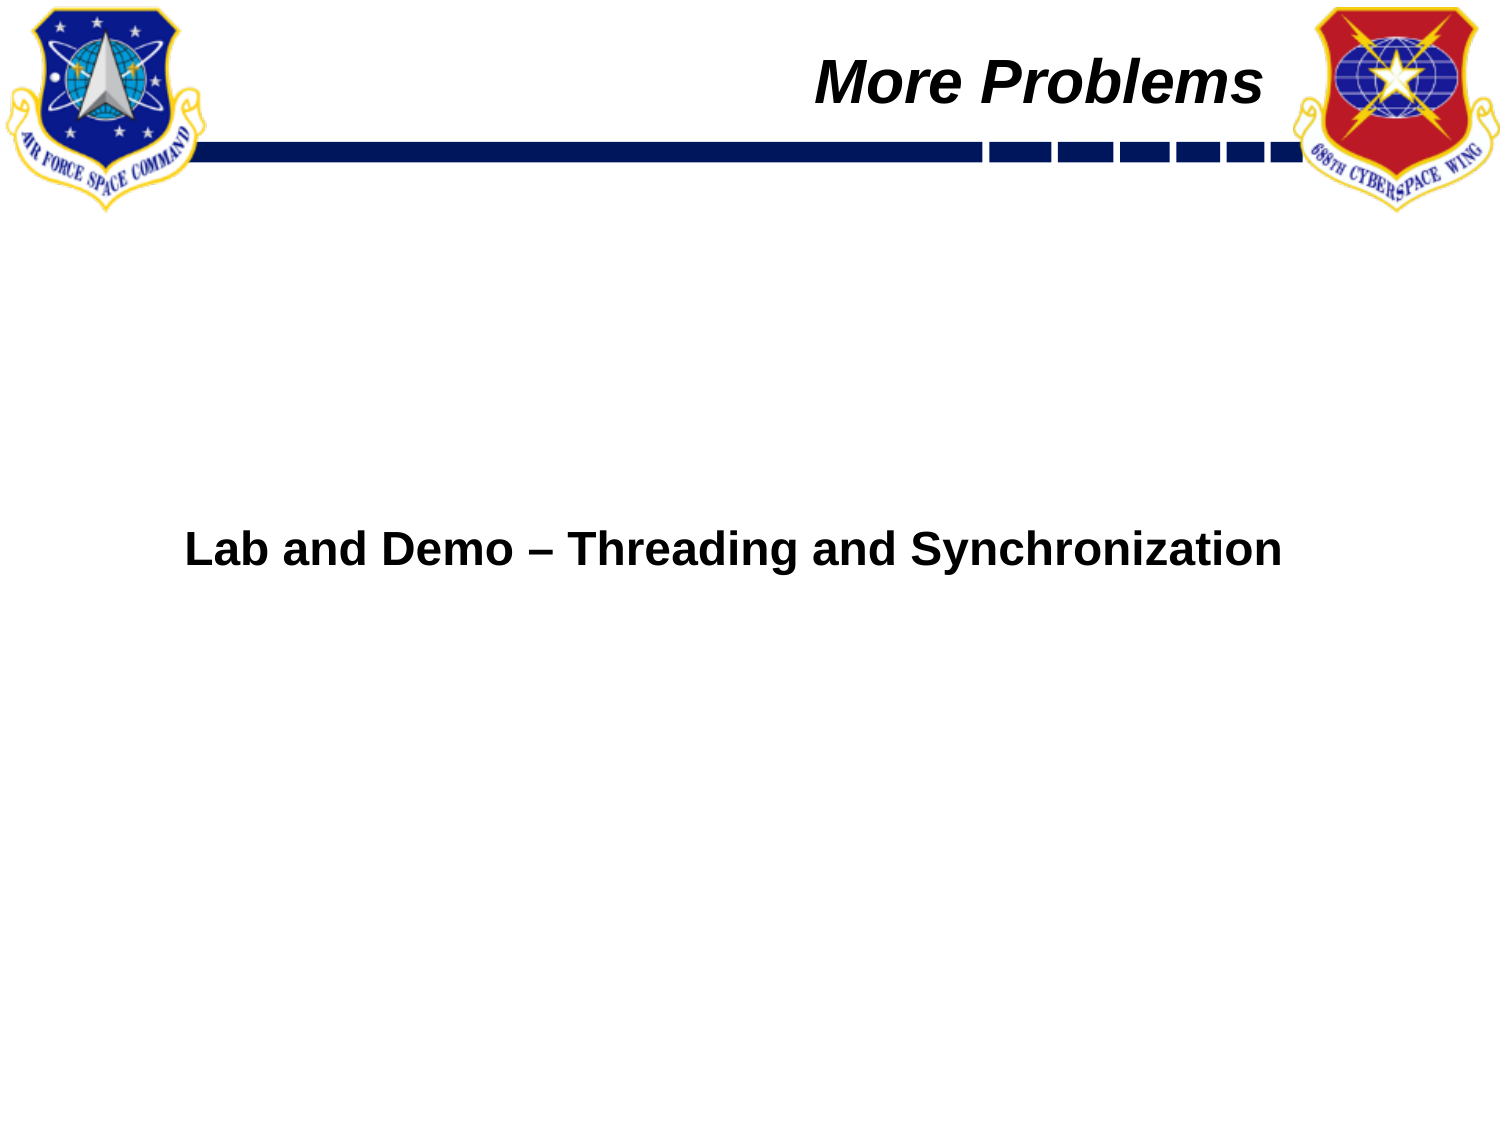

# More Problems
Lab and Demo – Threading and Synchronization